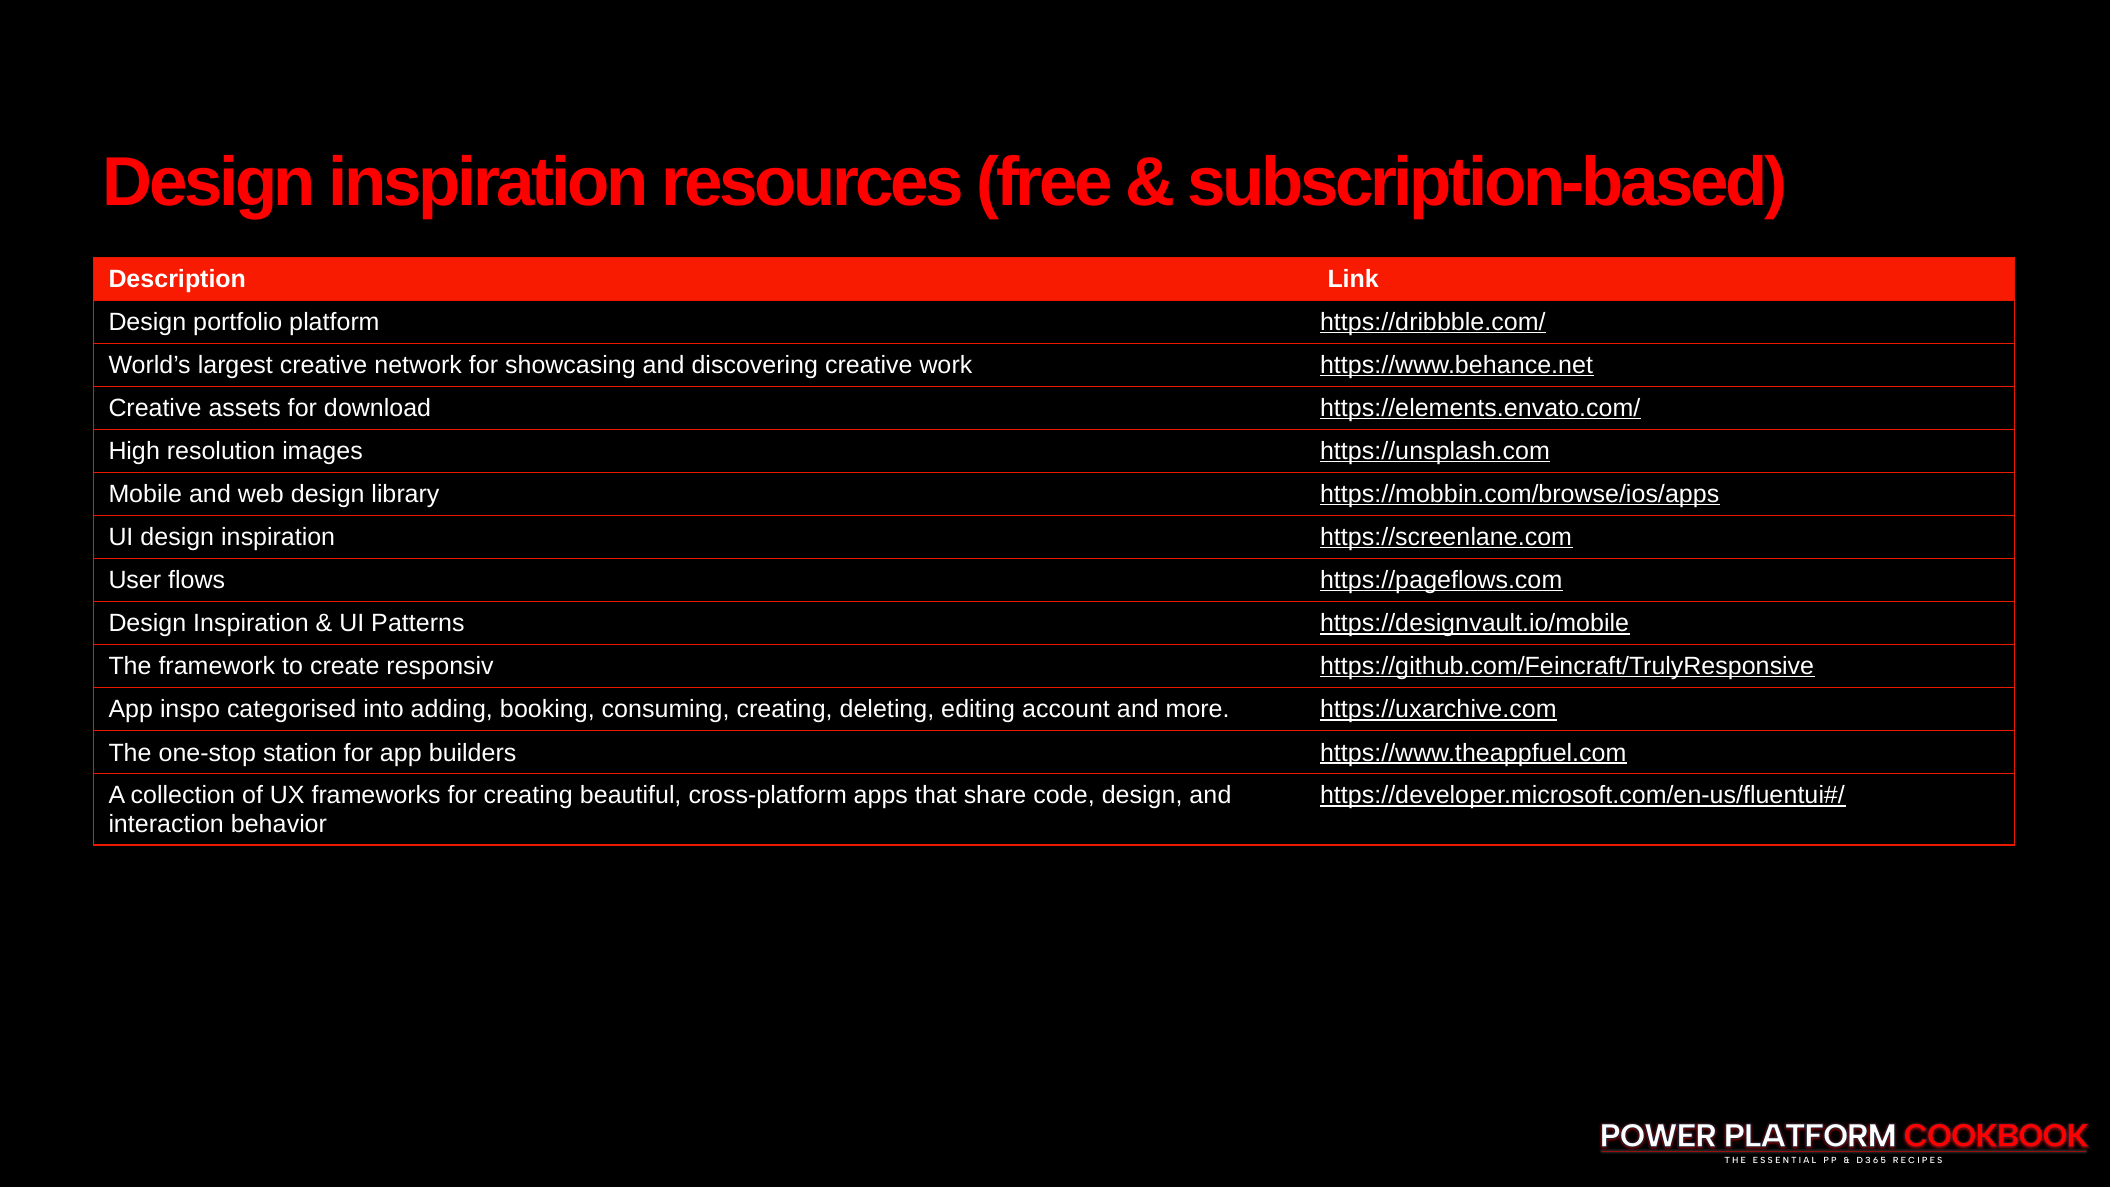

# Design inspiration resources (free & subscription-based)
| Description | Link |
| --- | --- |
| Design portfolio platform | https://dribbble.com/ |
| World’s largest creative network for showcasing and discovering creative work | https://www.behance.net |
| Creative assets for download | https://elements.envato.com/ |
| High resolution images | https://unsplash.com |
| Mobile and web design library | https://mobbin.com/browse/ios/apps |
| UI design inspiration | https://screenlane.com |
| User flows | https://pageflows.com |
| Design Inspiration & UI Patterns | https://designvault.io/mobile |
| The framework to create responsiv | https://github.com/Feincraft/TrulyResponsive |
| App inspo categorised into adding, booking, consuming, creating, deleting, editing account and more. | https://uxarchive.com |
| The one-stop station for app builders | https://www.theappfuel.com |
| A collection of UX frameworks for creating beautiful, cross-platform apps that share code, design, and interaction behavior | https://developer.microsoft.com/en-us/fluentui#/ |